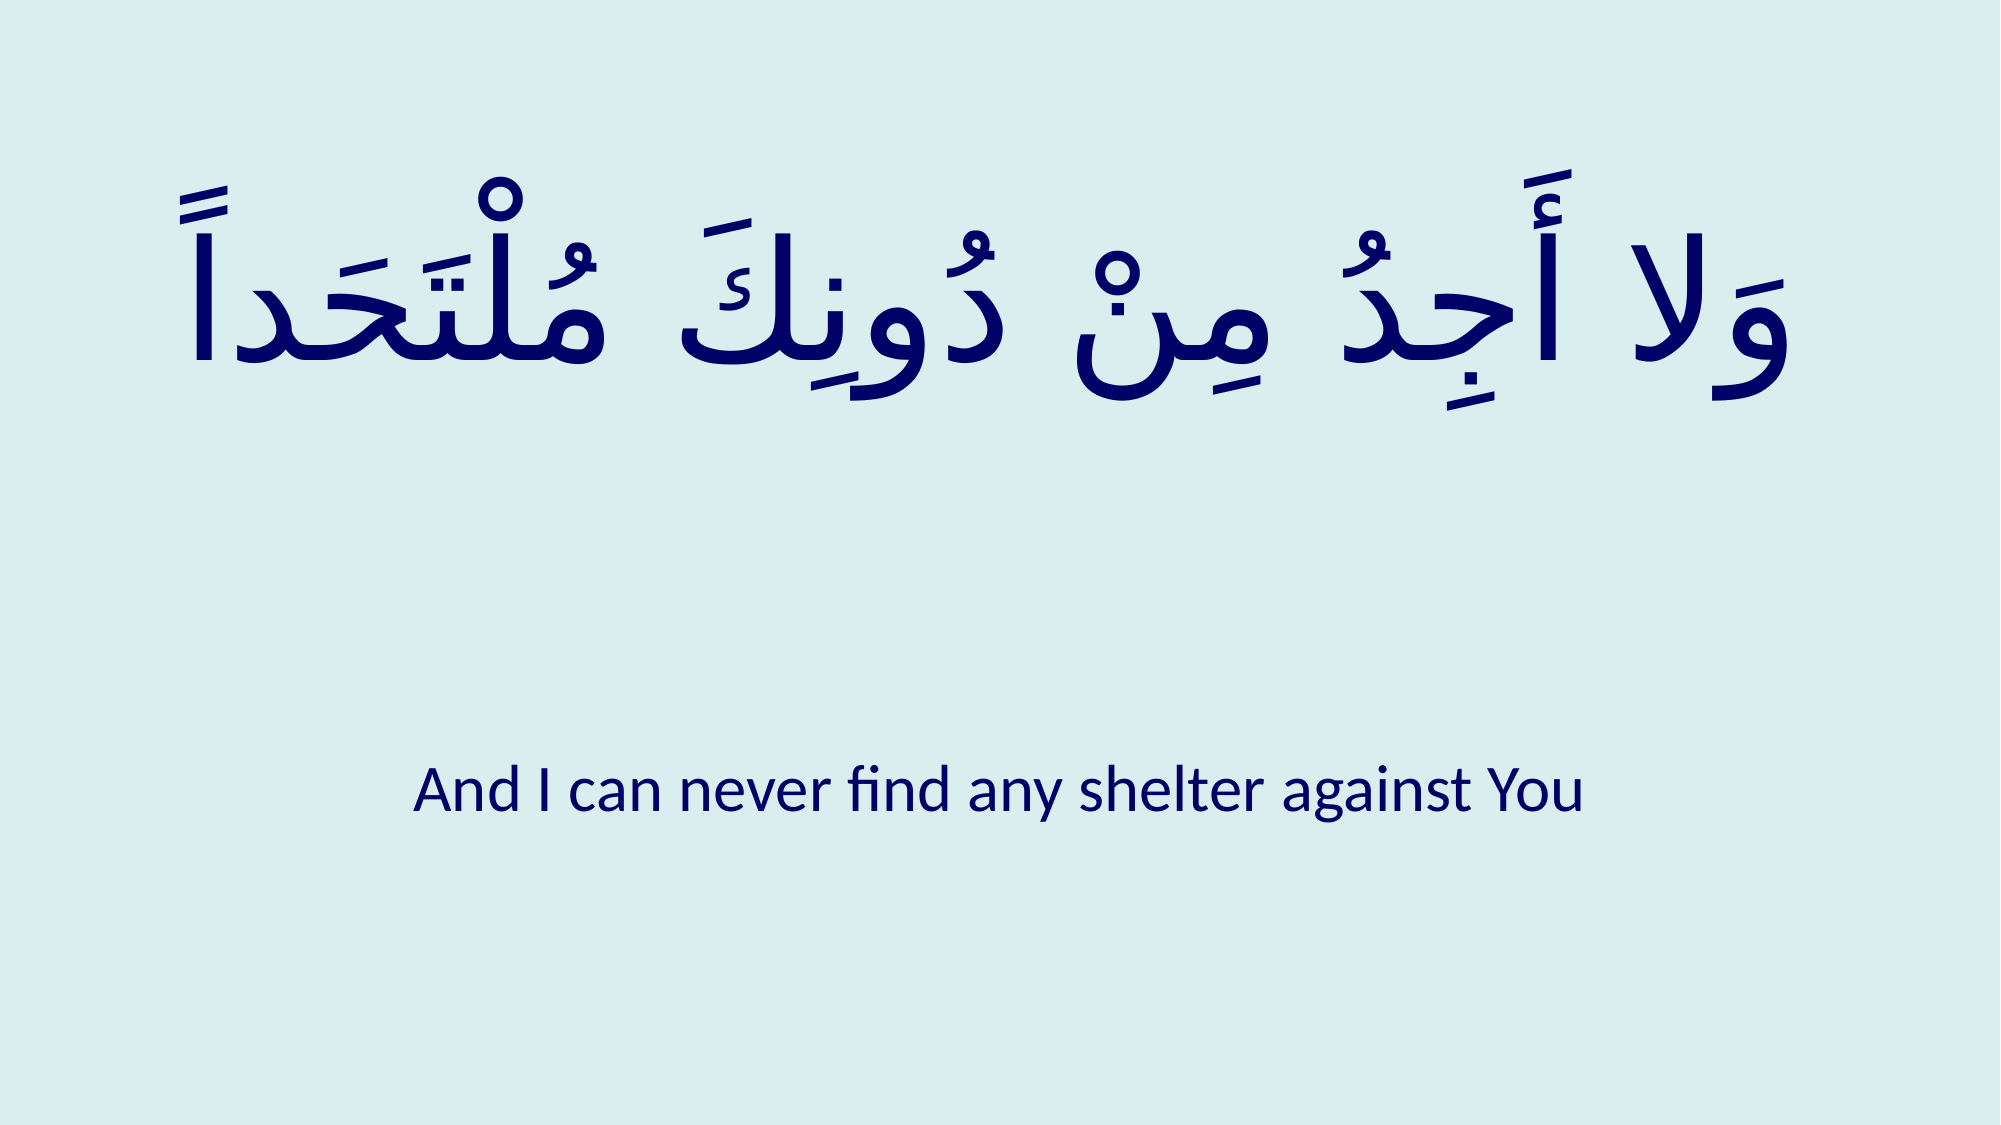

# وَلا أَجِدُ مِنْ دُونِكَ مُلْتَحَداً
And I can never find any shelter against You